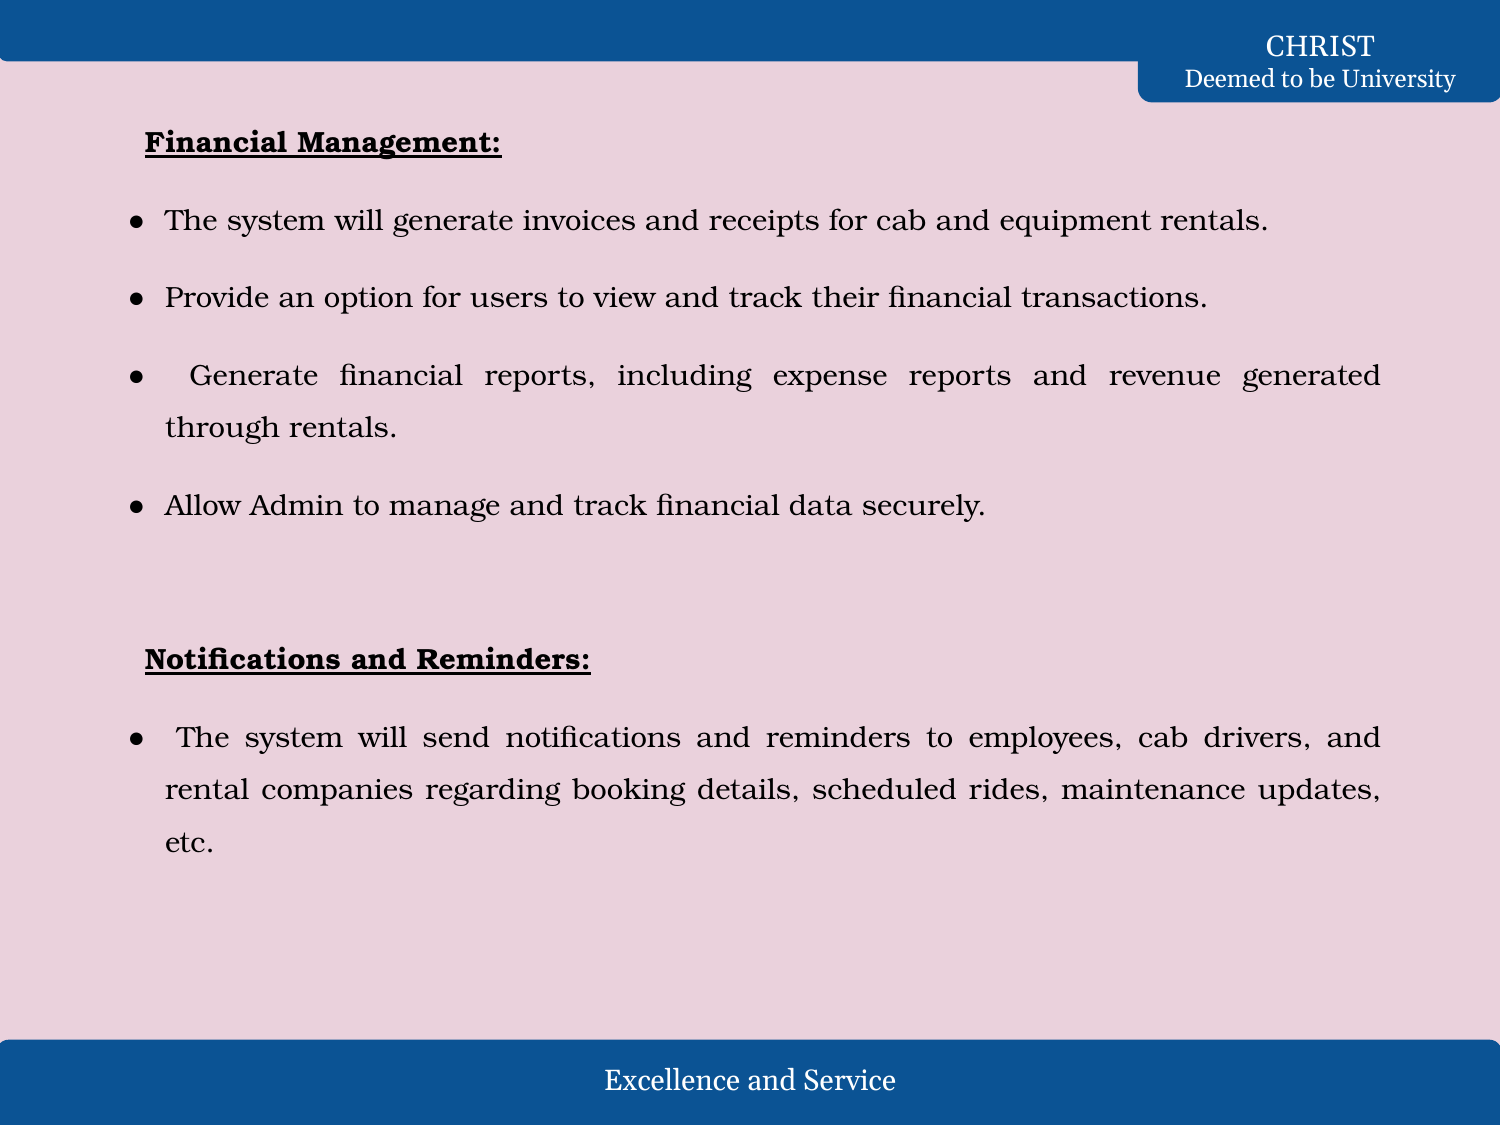

Financial Management:
●  	The system will generate invoices and receipts for cab and equipment rentals.
●  	Provide an option for users to view and track their financial transactions.
●  	Generate financial reports, including expense reports and revenue generated through rentals.
●  	Allow Admin to manage and track financial data securely.

          Notifications and Reminders:
●  	The system will send notifications and reminders to employees, cab drivers, and rental companies regarding booking details, scheduled rides, maintenance updates, etc.